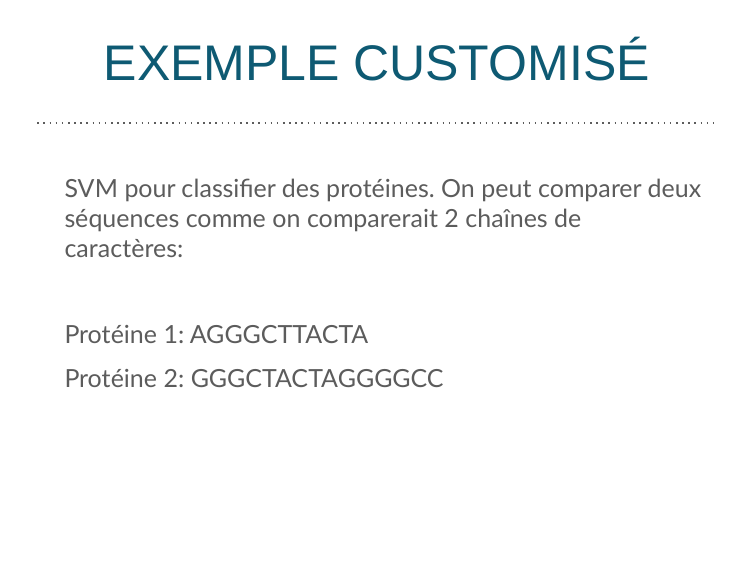

# EXEMPLE CUSTOMISÉ
SVM pour classifier des protéines. On peut comparer deux séquences comme on comparerait 2 chaînes de caractères:

Protéine 1: AGGGCTTACTA
Protéine 2: GGGCTACTAGGGGCC